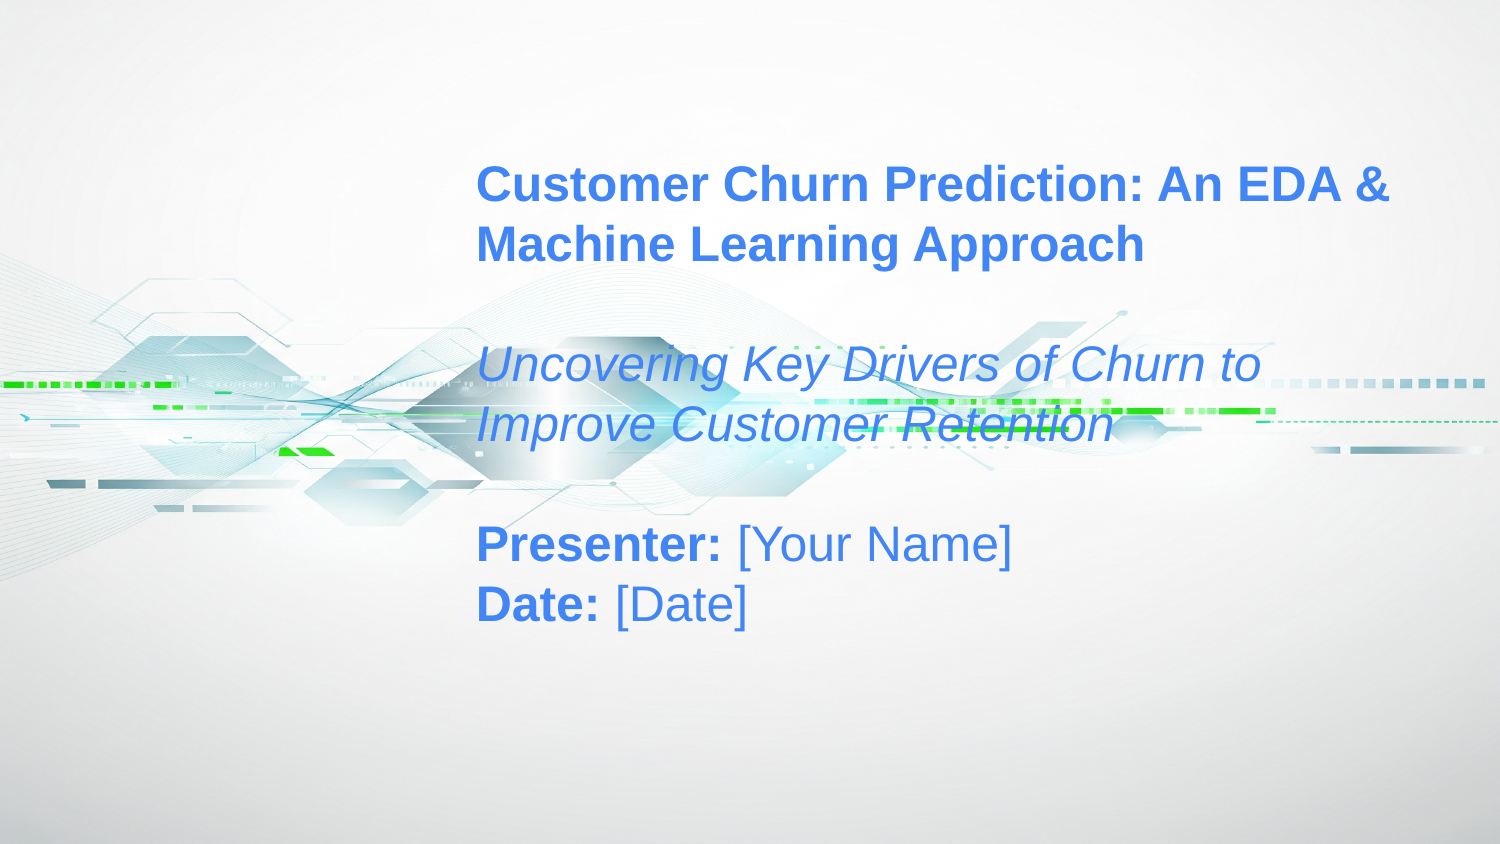

Customer Churn Prediction: An EDA & Machine Learning Approach

Uncovering Key Drivers of Churn to Improve Customer Retention

Presenter: [Your Name]
Date: [Date]